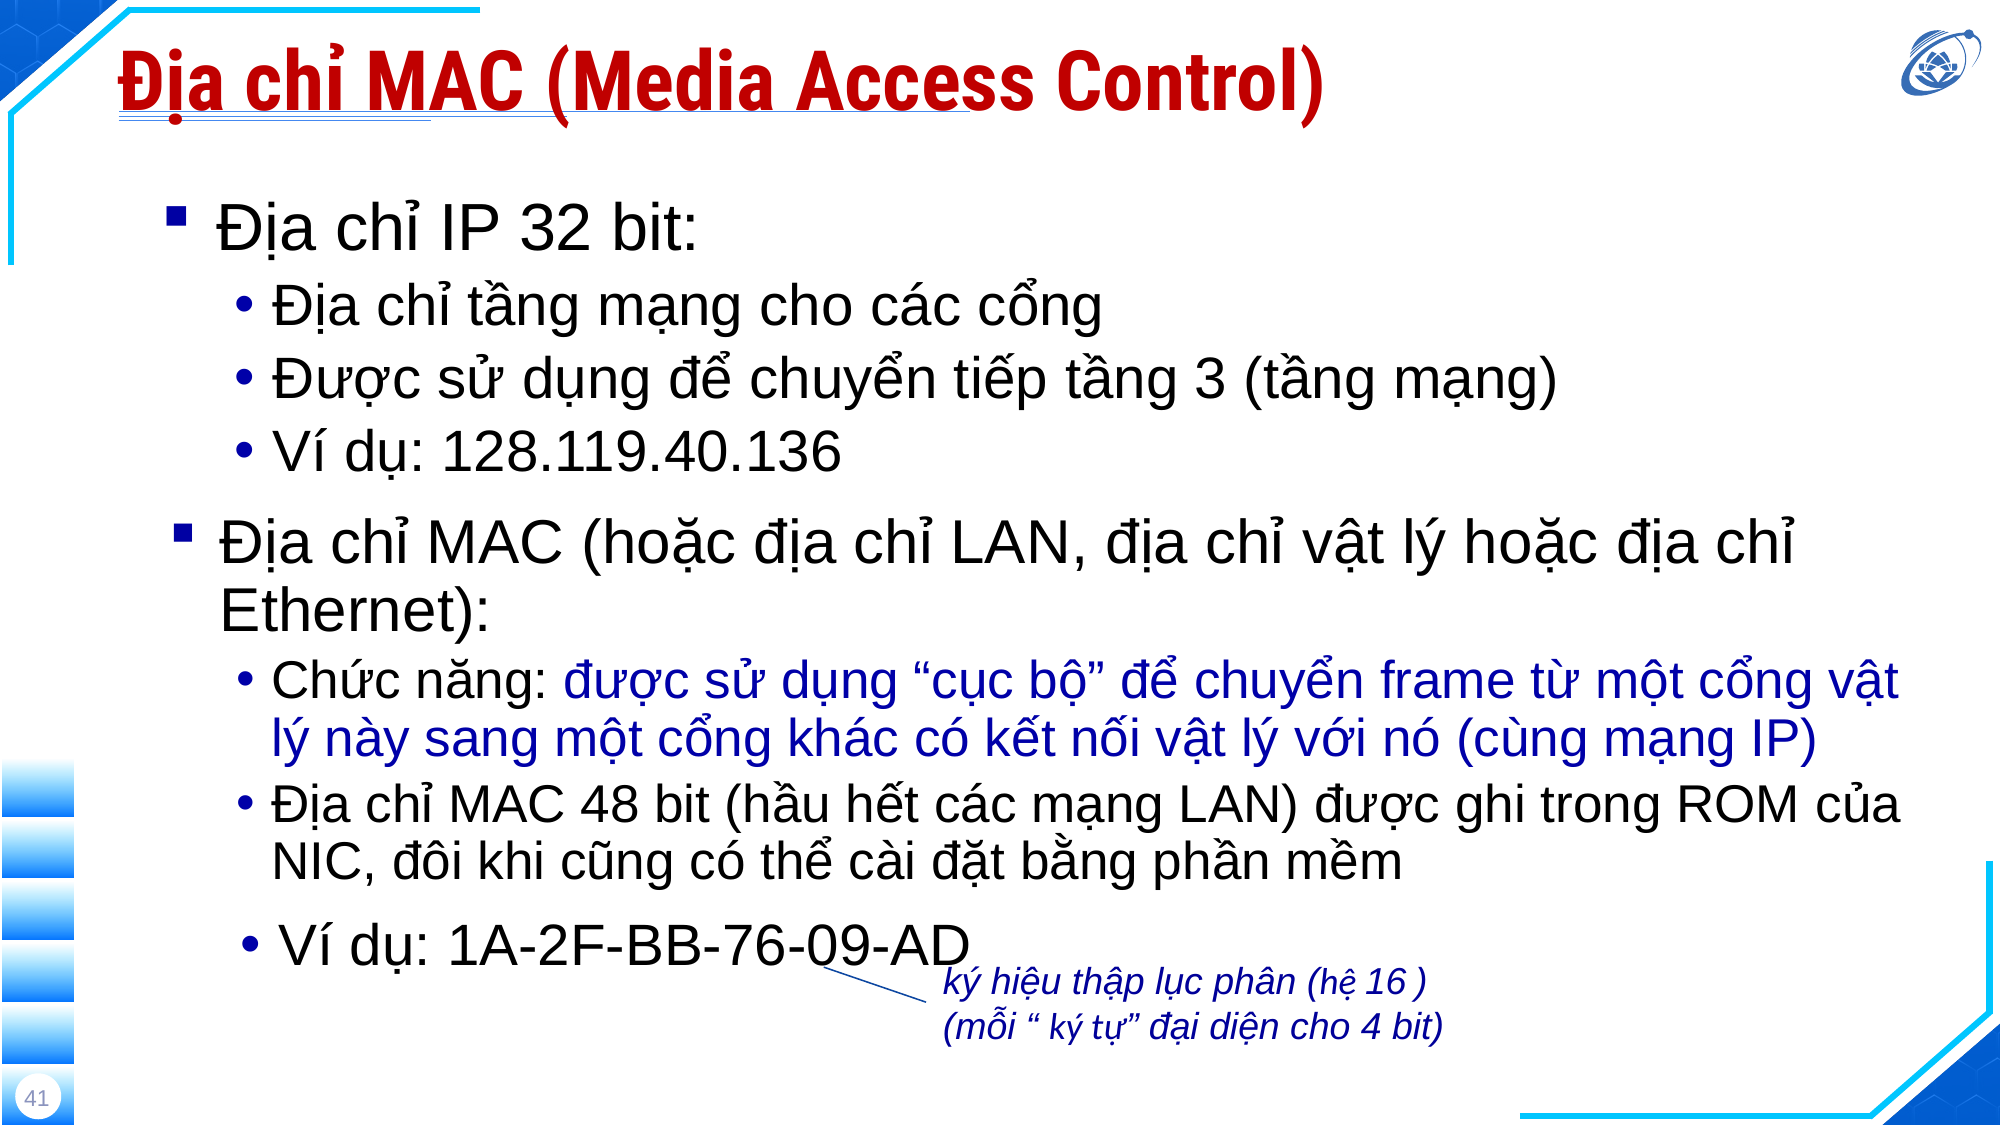

# Địa chỉ MAC (Media Access Control)
Địa chỉ IP 32 bit:
Địa chỉ tầng mạng cho các cổng
Được sử dụng để chuyển tiếp tầng 3 (tầng mạng)
Ví dụ: 128.119.40.136

Địa chỉ MAC (hoặc địa chỉ LAN, địa chỉ vật lý hoặc địa chỉ Ethernet):
Chức năng: được sử dụng “cục bộ” để chuyển frame từ một cổng vật lý này sang một cổng khác có kết nối vật lý với nó (cùng mạng IP)
Địa chỉ MAC 48 bit (hầu hết các mạng LAN) được ghi trong ROM của NIC, đôi khi cũng có thể cài đặt bằng phần mềm

Ví dụ: 1A-2F-BB-76-09-AD

ký hiệu thập lục phân (hệ 16 )
(mỗi “ ký tự” đại diện cho 4 bit)

41